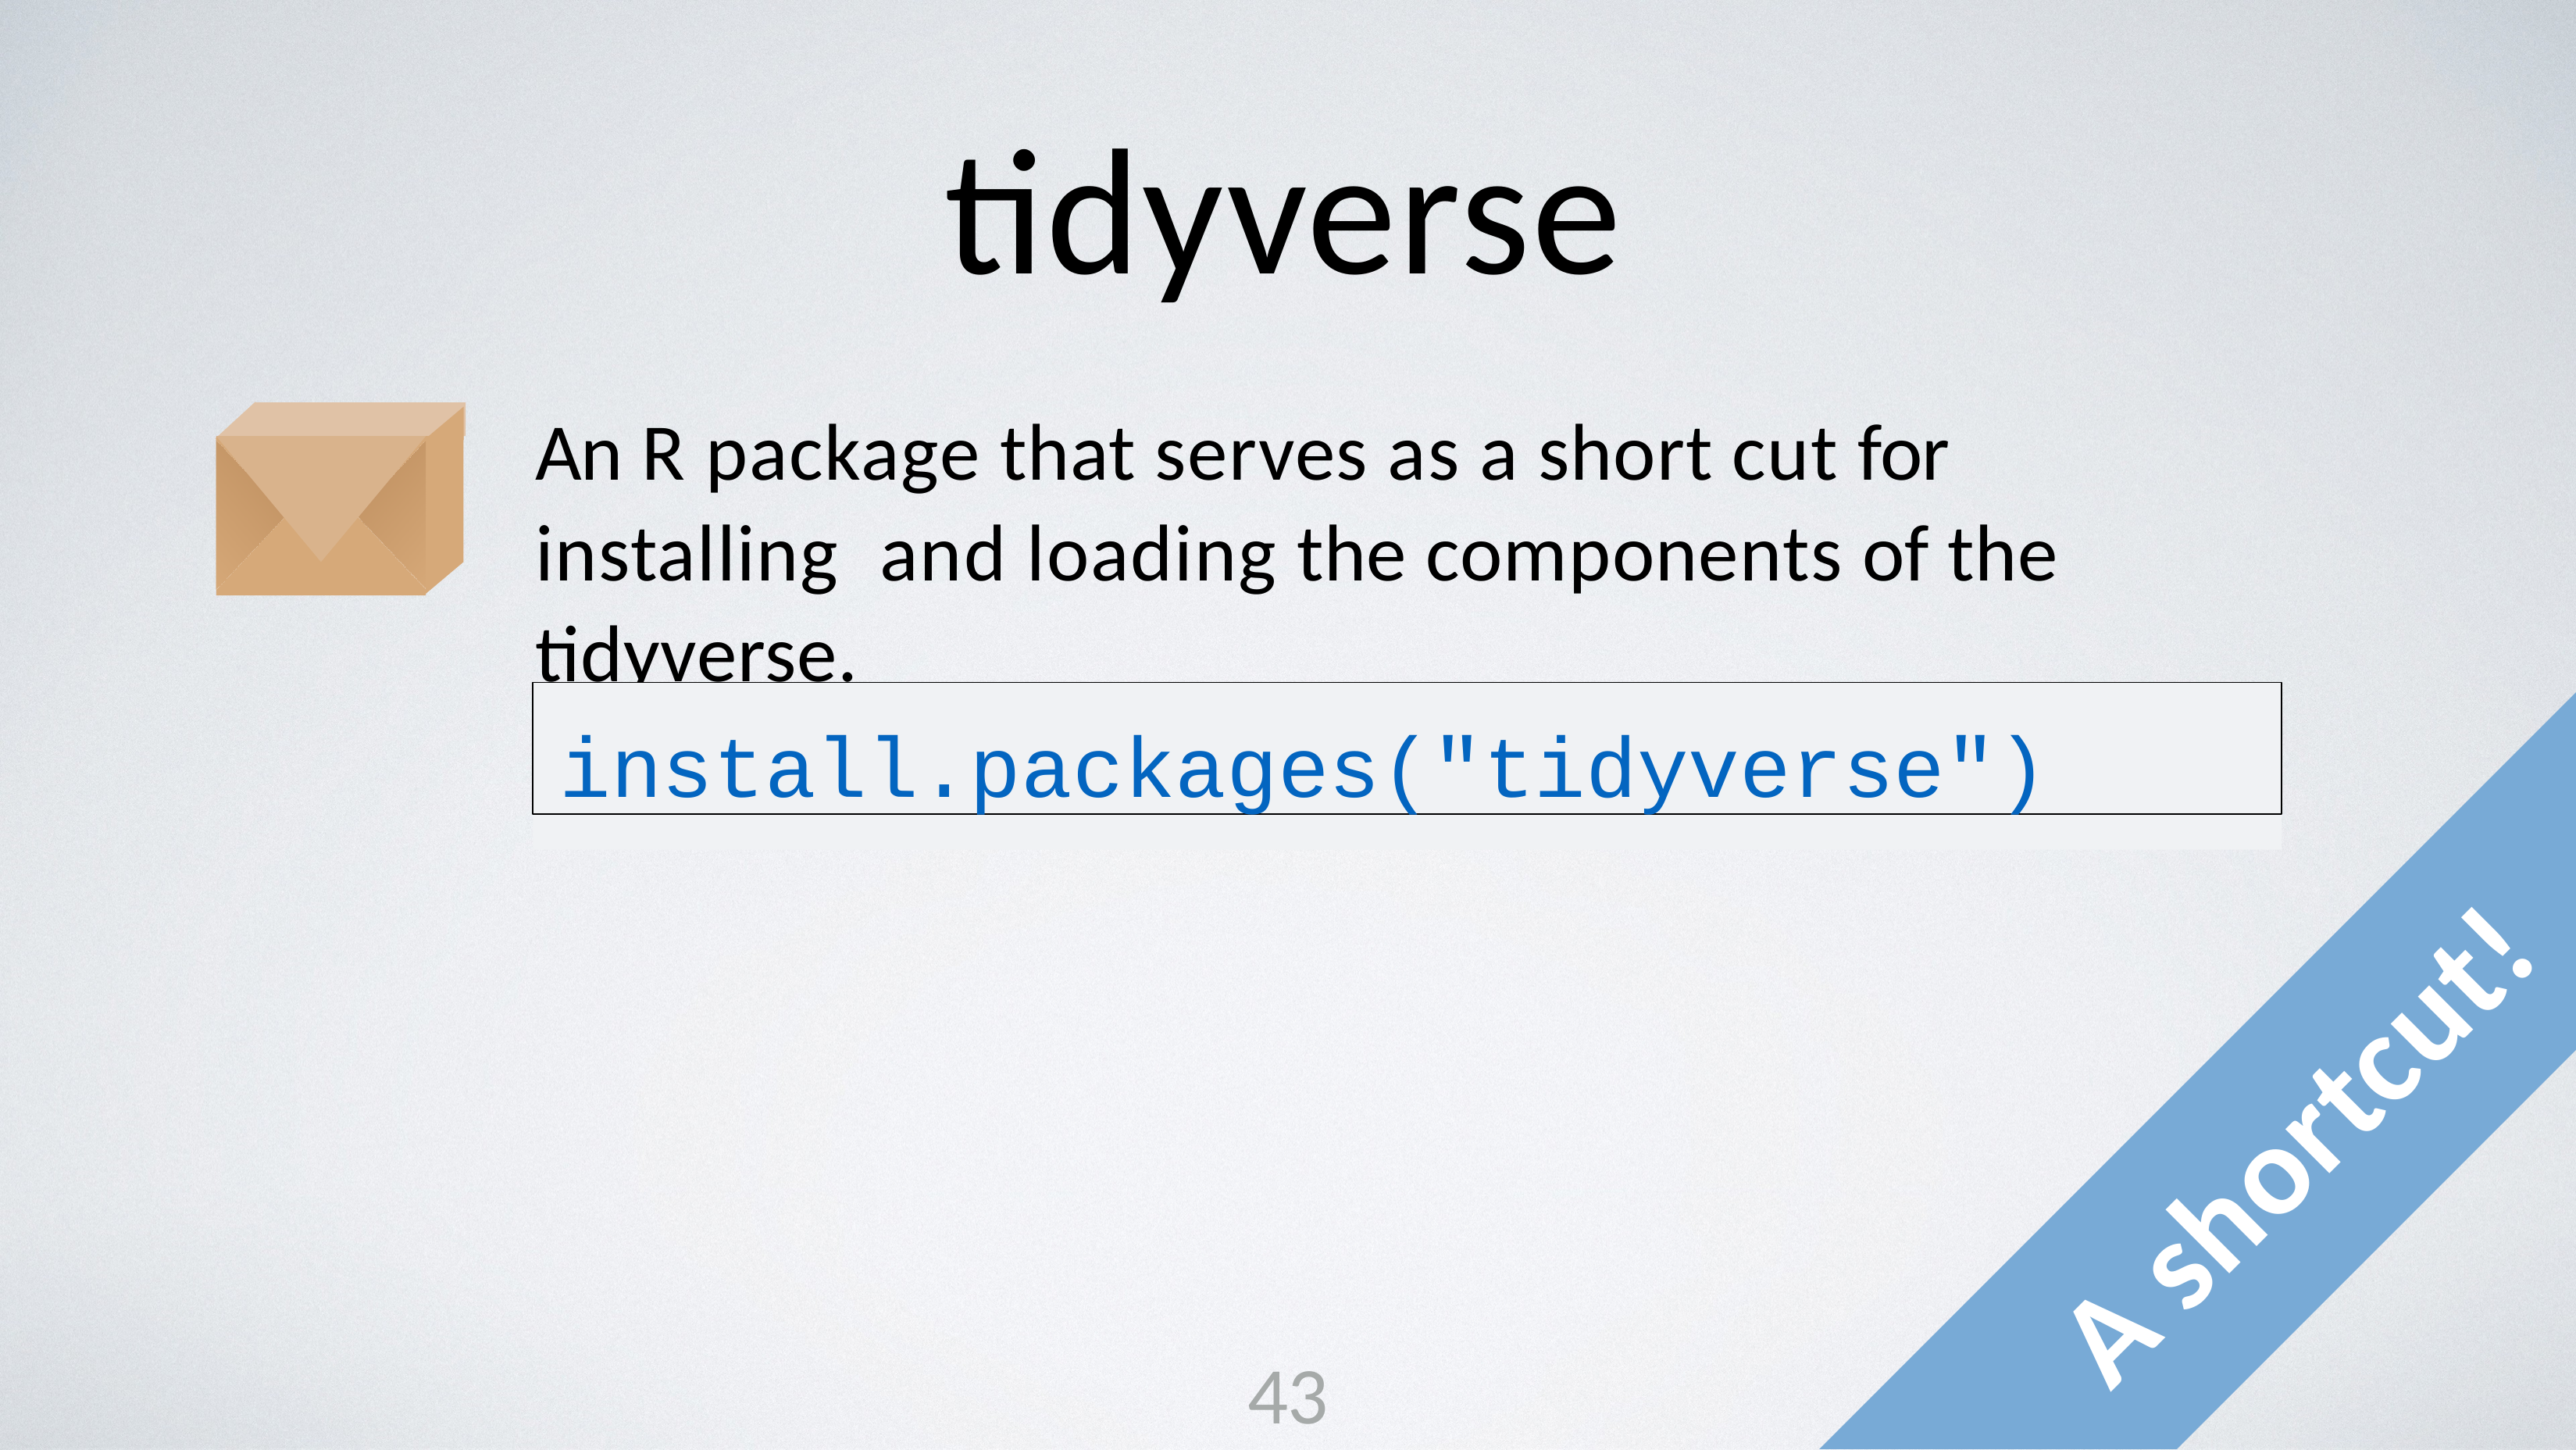

# tidyverse
An R package that serves as a short cut for installing  and loading the components of the tidyverse.

install.packages("tidyverse")

A shortcut!
43